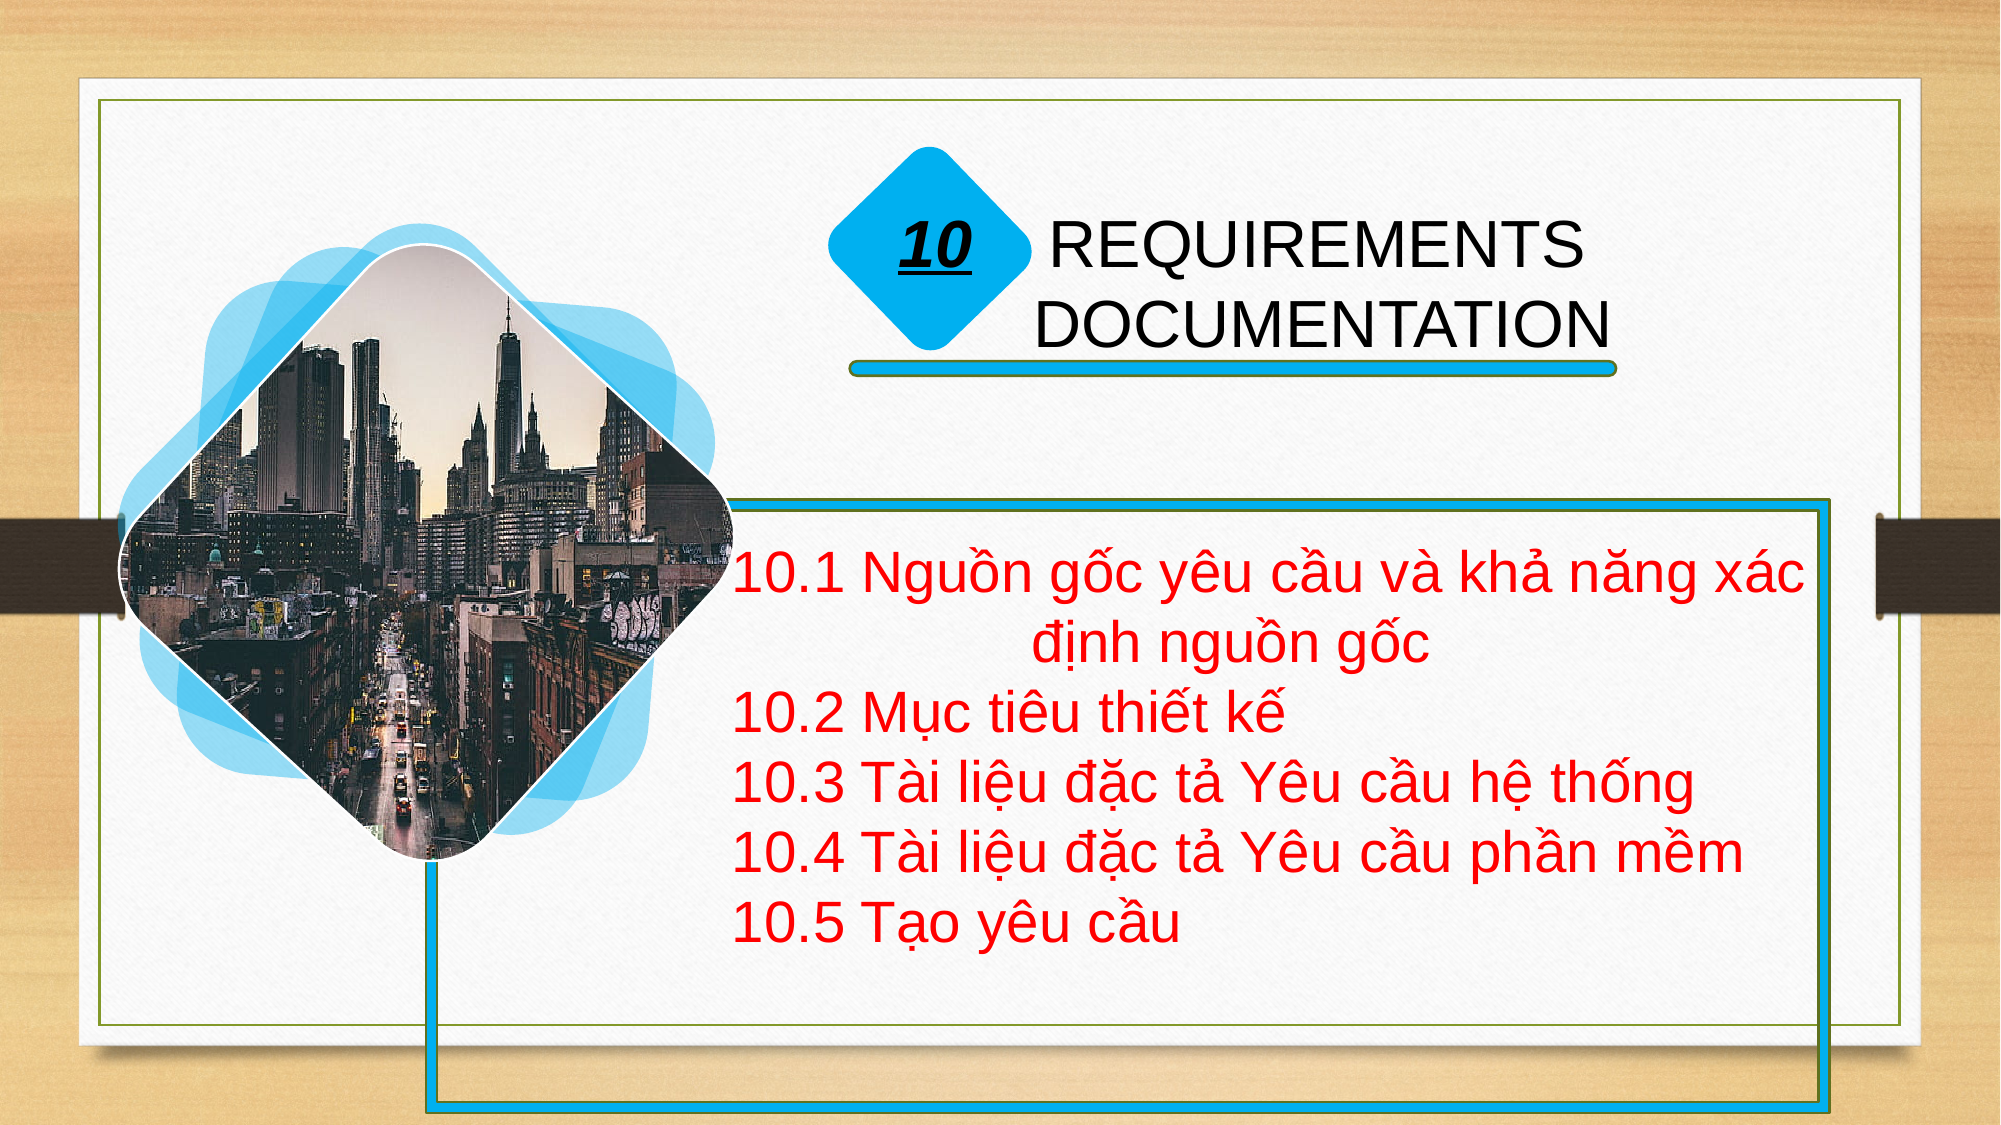

10	REQUIREMENTS 		DOCUMENTATION

10.1 Nguồn gốc yêu cầu và khả năng xác      		định nguồn gốc
10.2 Mục tiêu thiết kế
10.3 Tài liệu đặc tả Yêu cầu hệ thống
10.4 Tài liệu đặc tả Yêu cầu phần mềm
10.5 Tạo yêu cầu